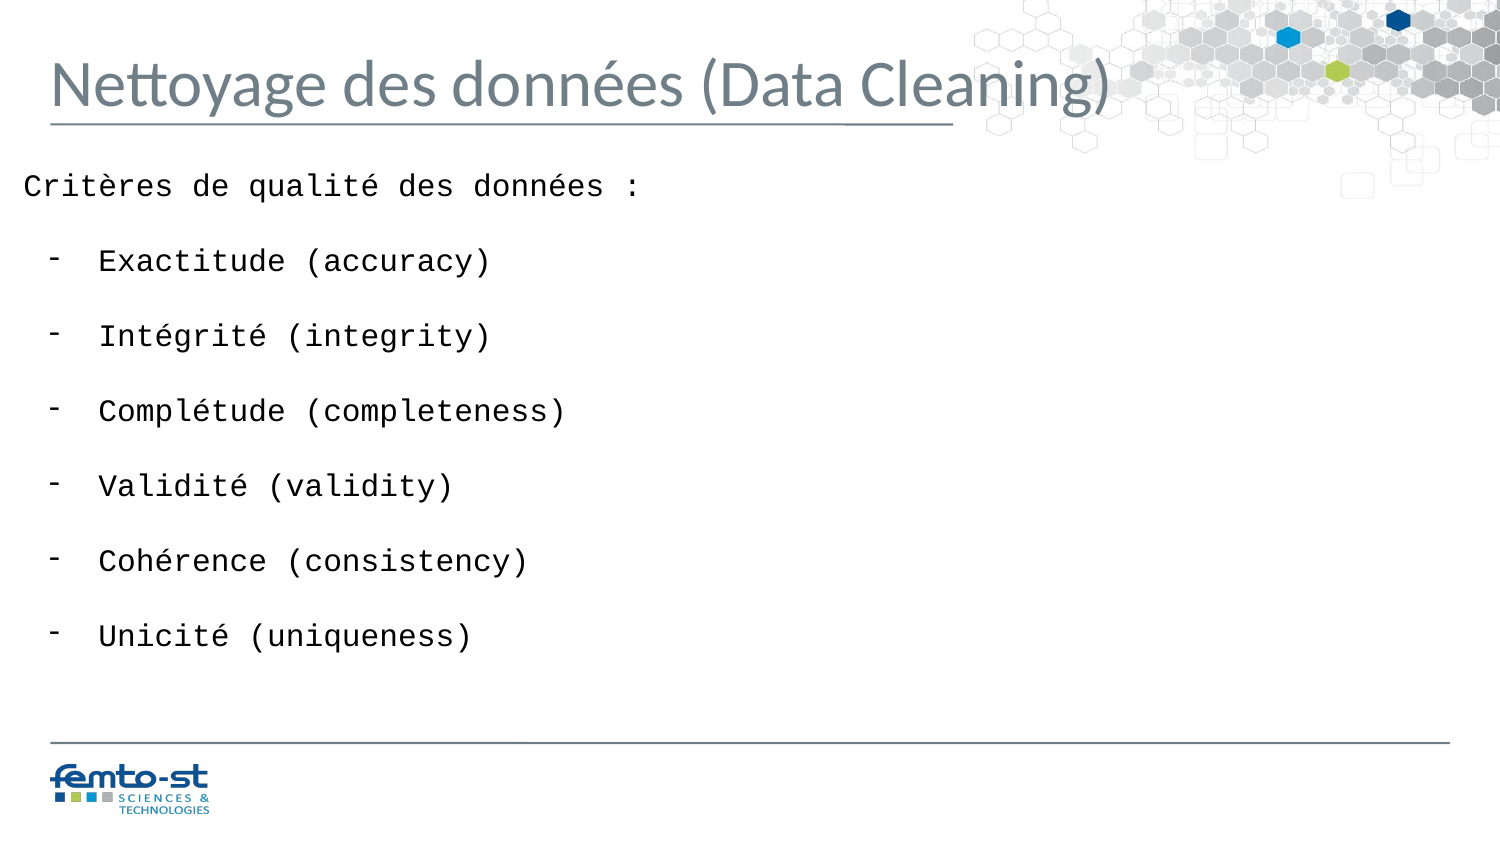

Nettoyage des données (Data Cleaning)

Critères de qualité des données :

Exactitude (accuracy)

Intégrité (integrity)

Complétude (completeness)

Validité (validity)

Cohérence (consistency)

Unicité (uniqueness)